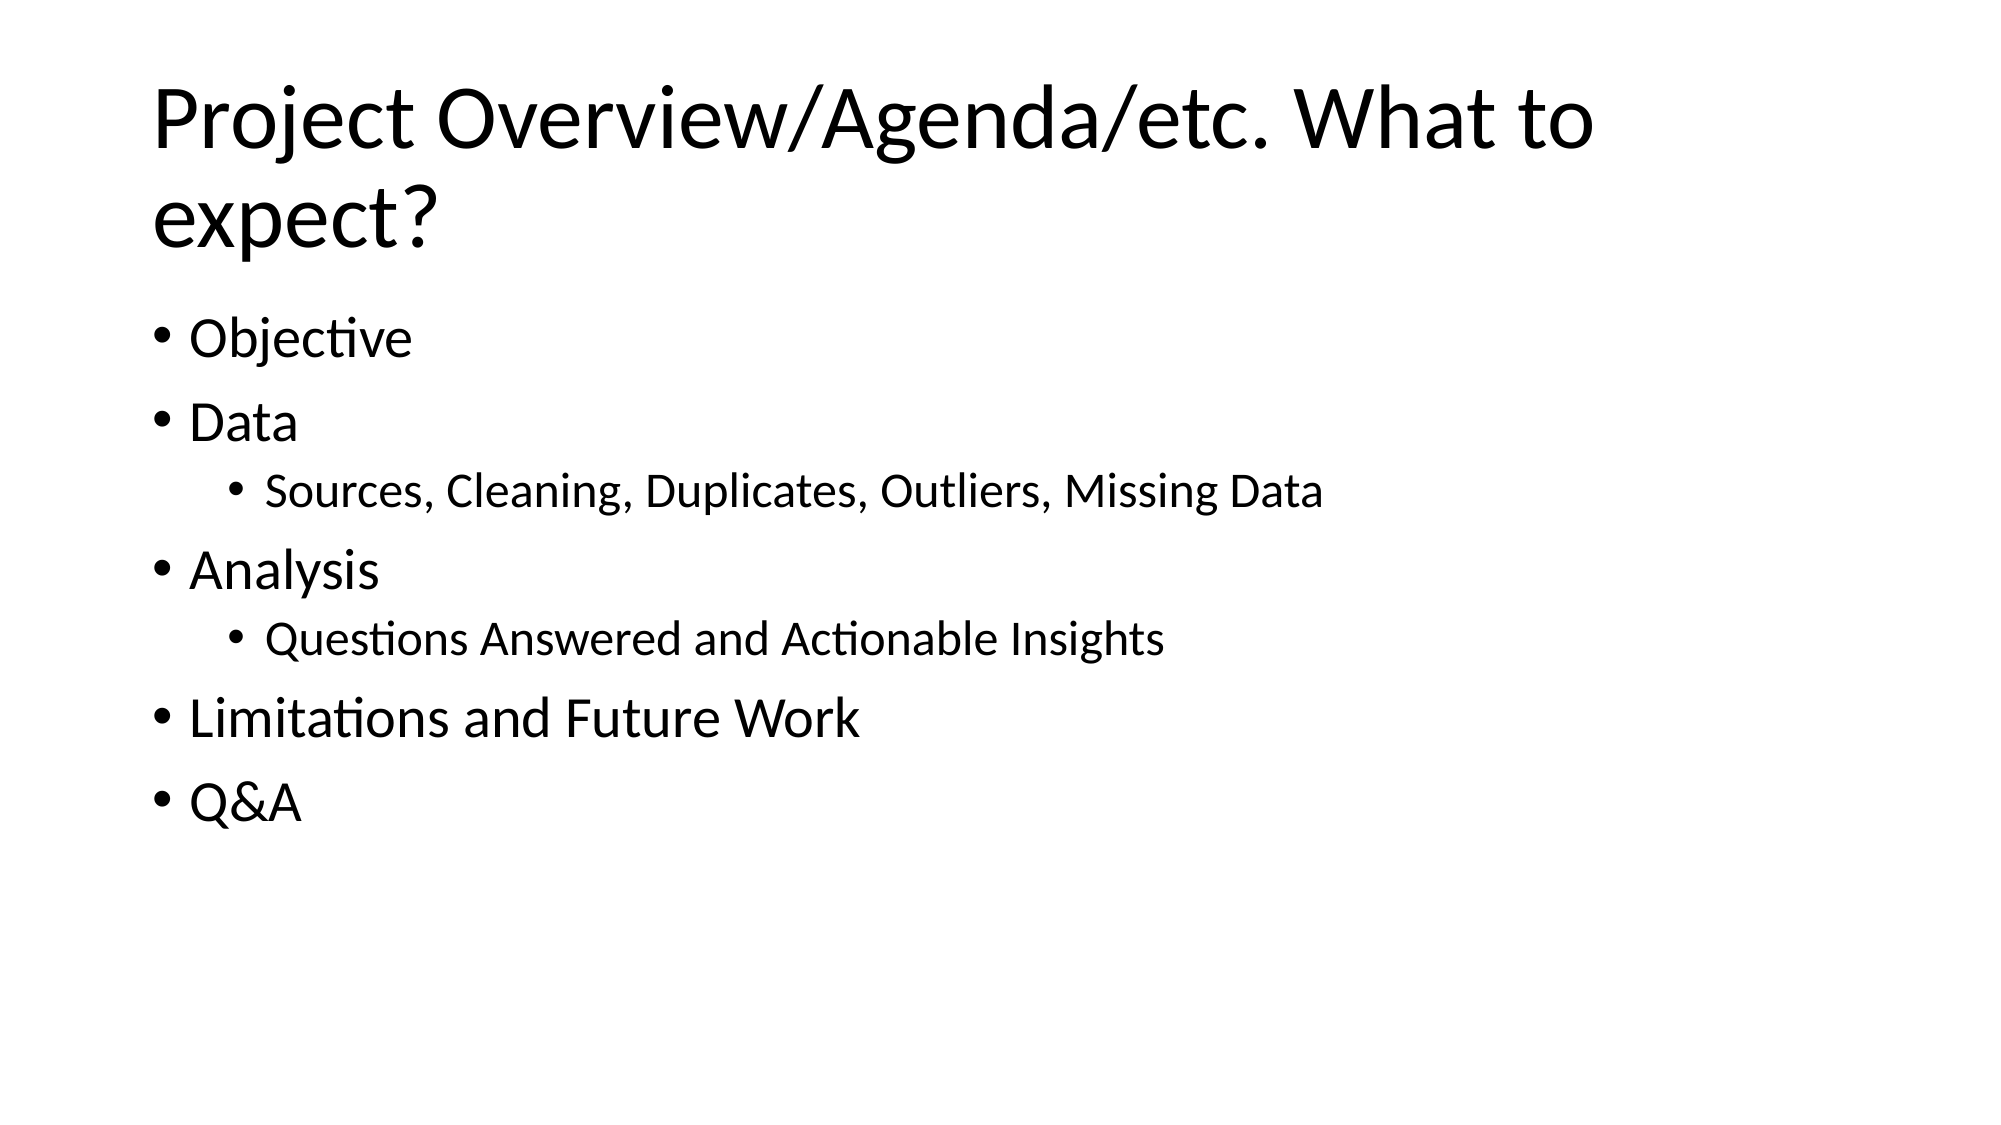

# Project Overview/Agenda/etc. What to expect?
Objective
Data
Sources, Cleaning, Duplicates, Outliers, Missing Data
Analysis
Questions Answered and Actionable Insights
Limitations and Future Work
Q&A